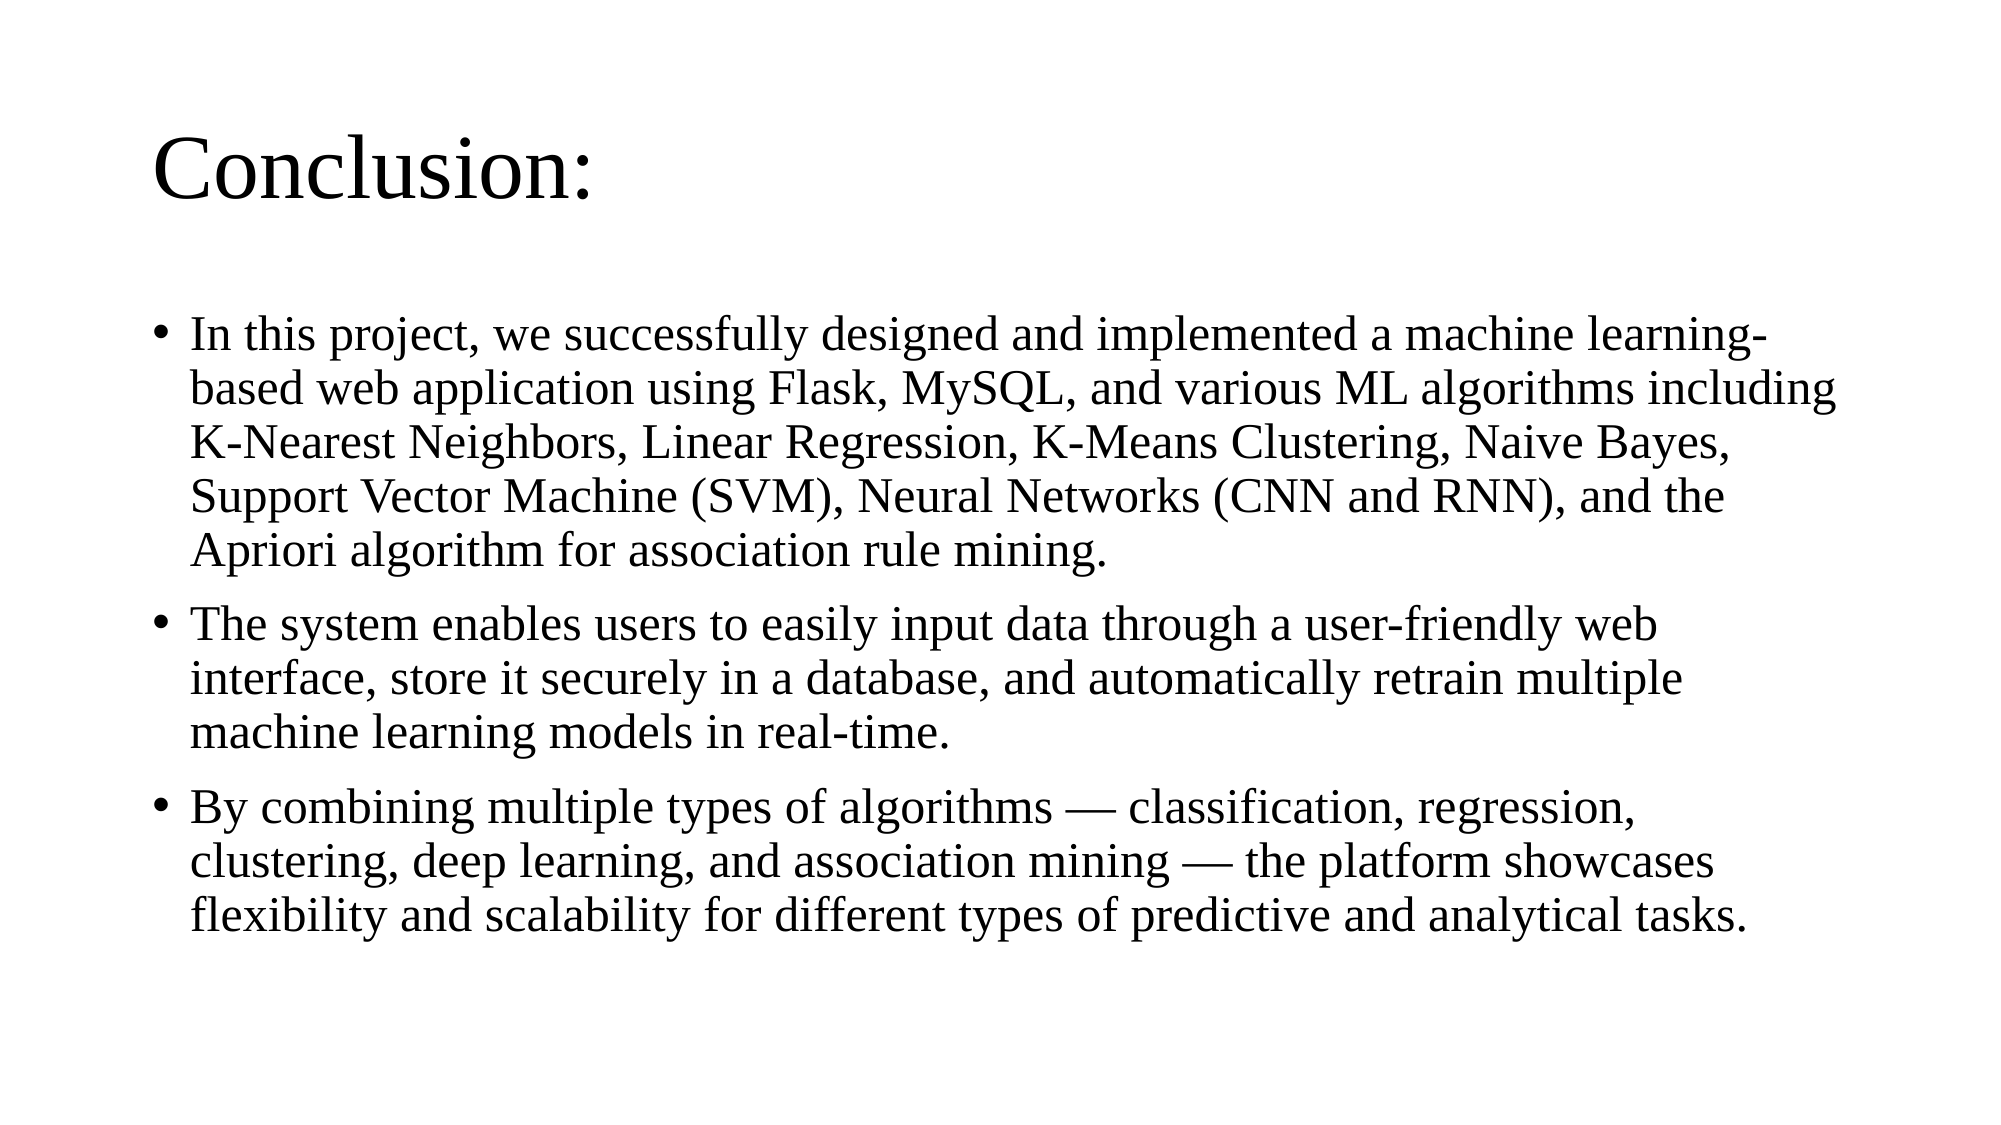

# Conclusion:
In this project, we successfully designed and implemented a machine learning-based web application using Flask, MySQL, and various ML algorithms including K-Nearest Neighbors, Linear Regression, K-Means Clustering, Naive Bayes, Support Vector Machine (SVM), Neural Networks (CNN and RNN), and the Apriori algorithm for association rule mining.
The system enables users to easily input data through a user-friendly web interface, store it securely in a database, and automatically retrain multiple machine learning models in real-time.
By combining multiple types of algorithms — classification, regression, clustering, deep learning, and association mining — the platform showcases flexibility and scalability for different types of predictive and analytical tasks.